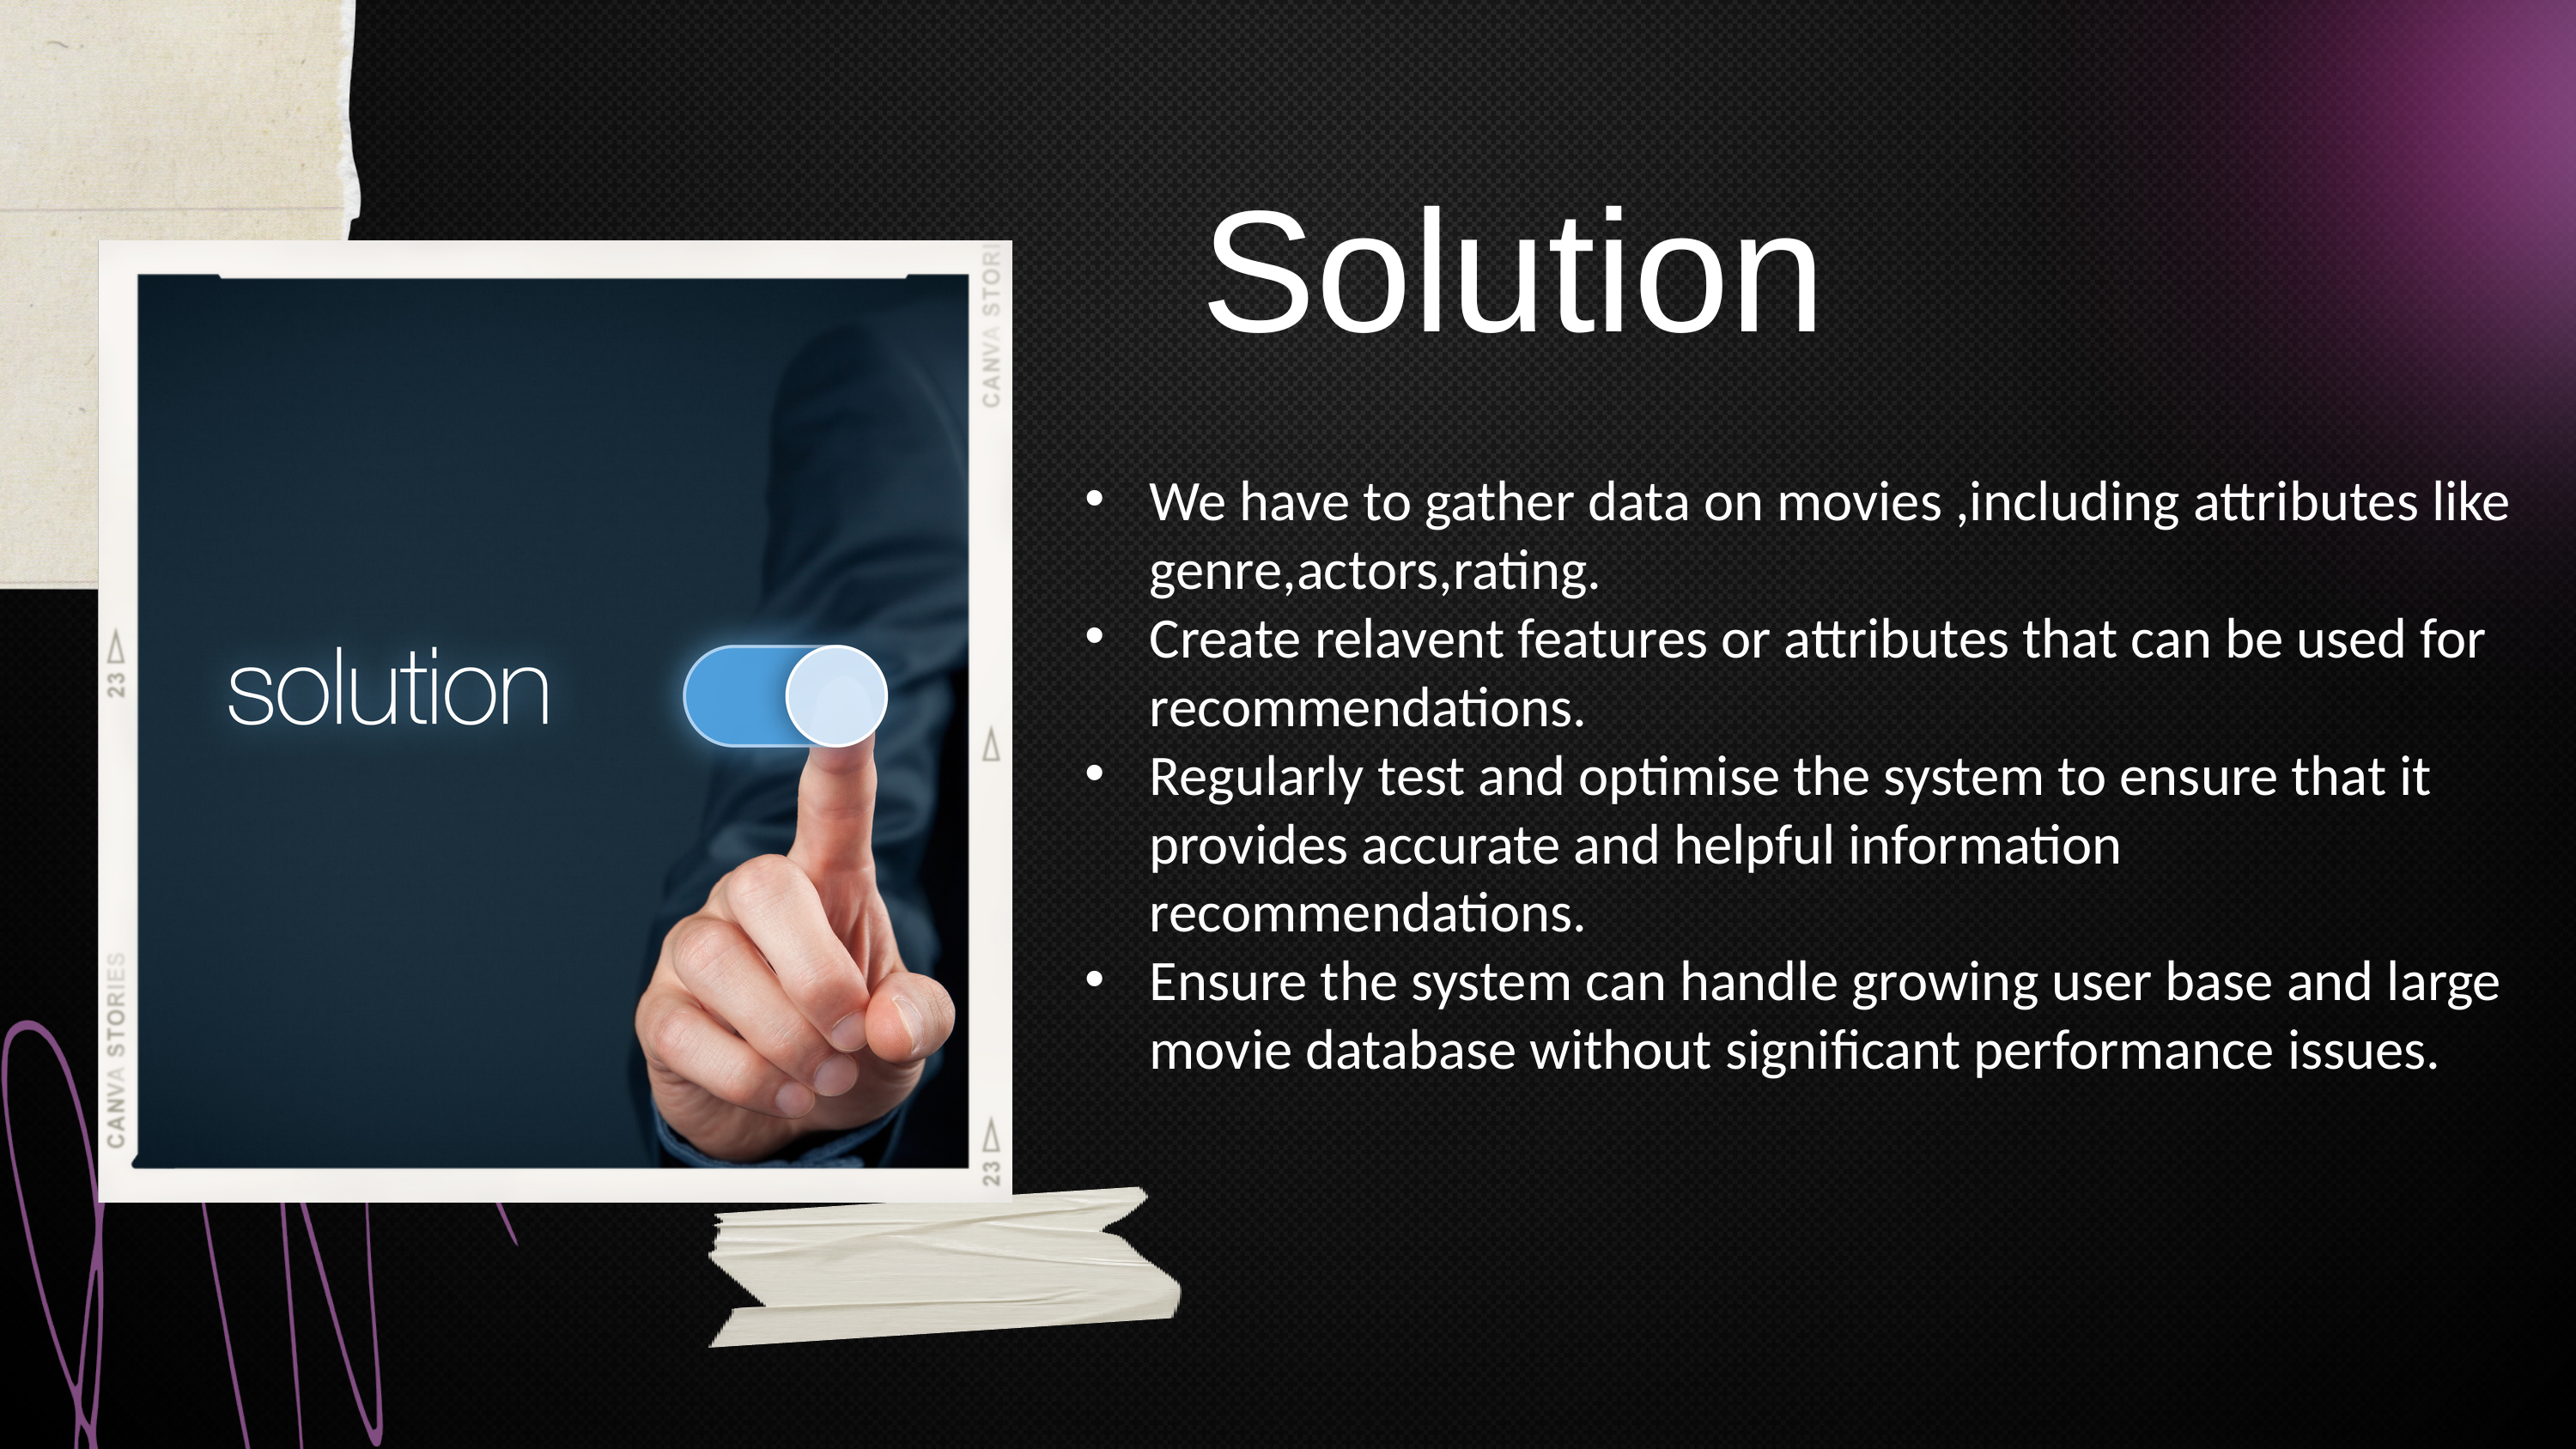

Solution

We have to gather data on movies ,including attributes like   genre,actors,rating.
Create relavent features or attributes that can be used for recommendations.
Regularly test and optimise the system to ensure that it provides accurate and helpful information recommendations.
Ensure the system can handle growing user base and large movie database without significant performance issues.